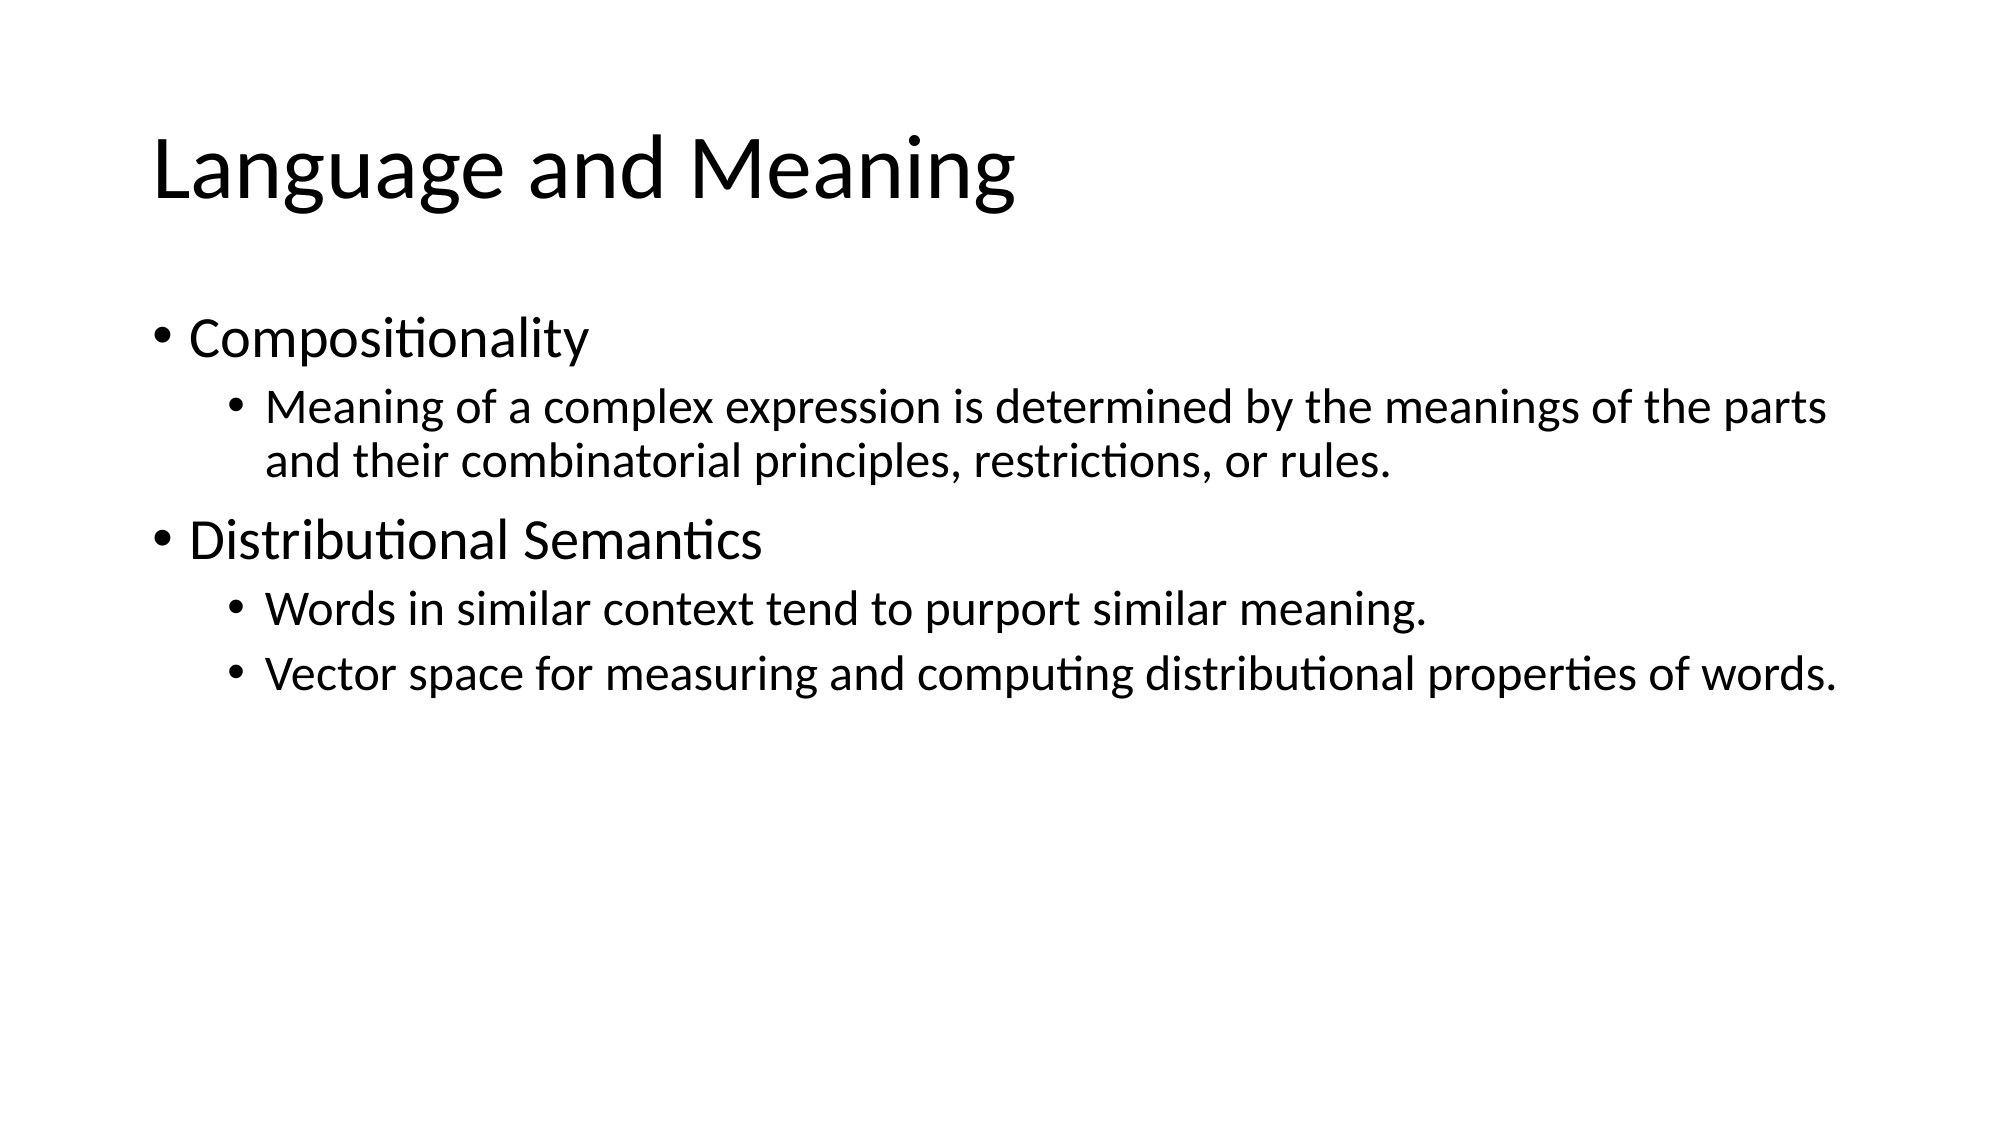

# Language and Meaning
Compositionality
Meaning of a complex expression is determined by the meanings of the parts and their combinatorial principles, restrictions, or rules.
Distributional Semantics
Words in similar context tend to purport similar meaning.
Vector space for measuring and computing distributional properties of words.